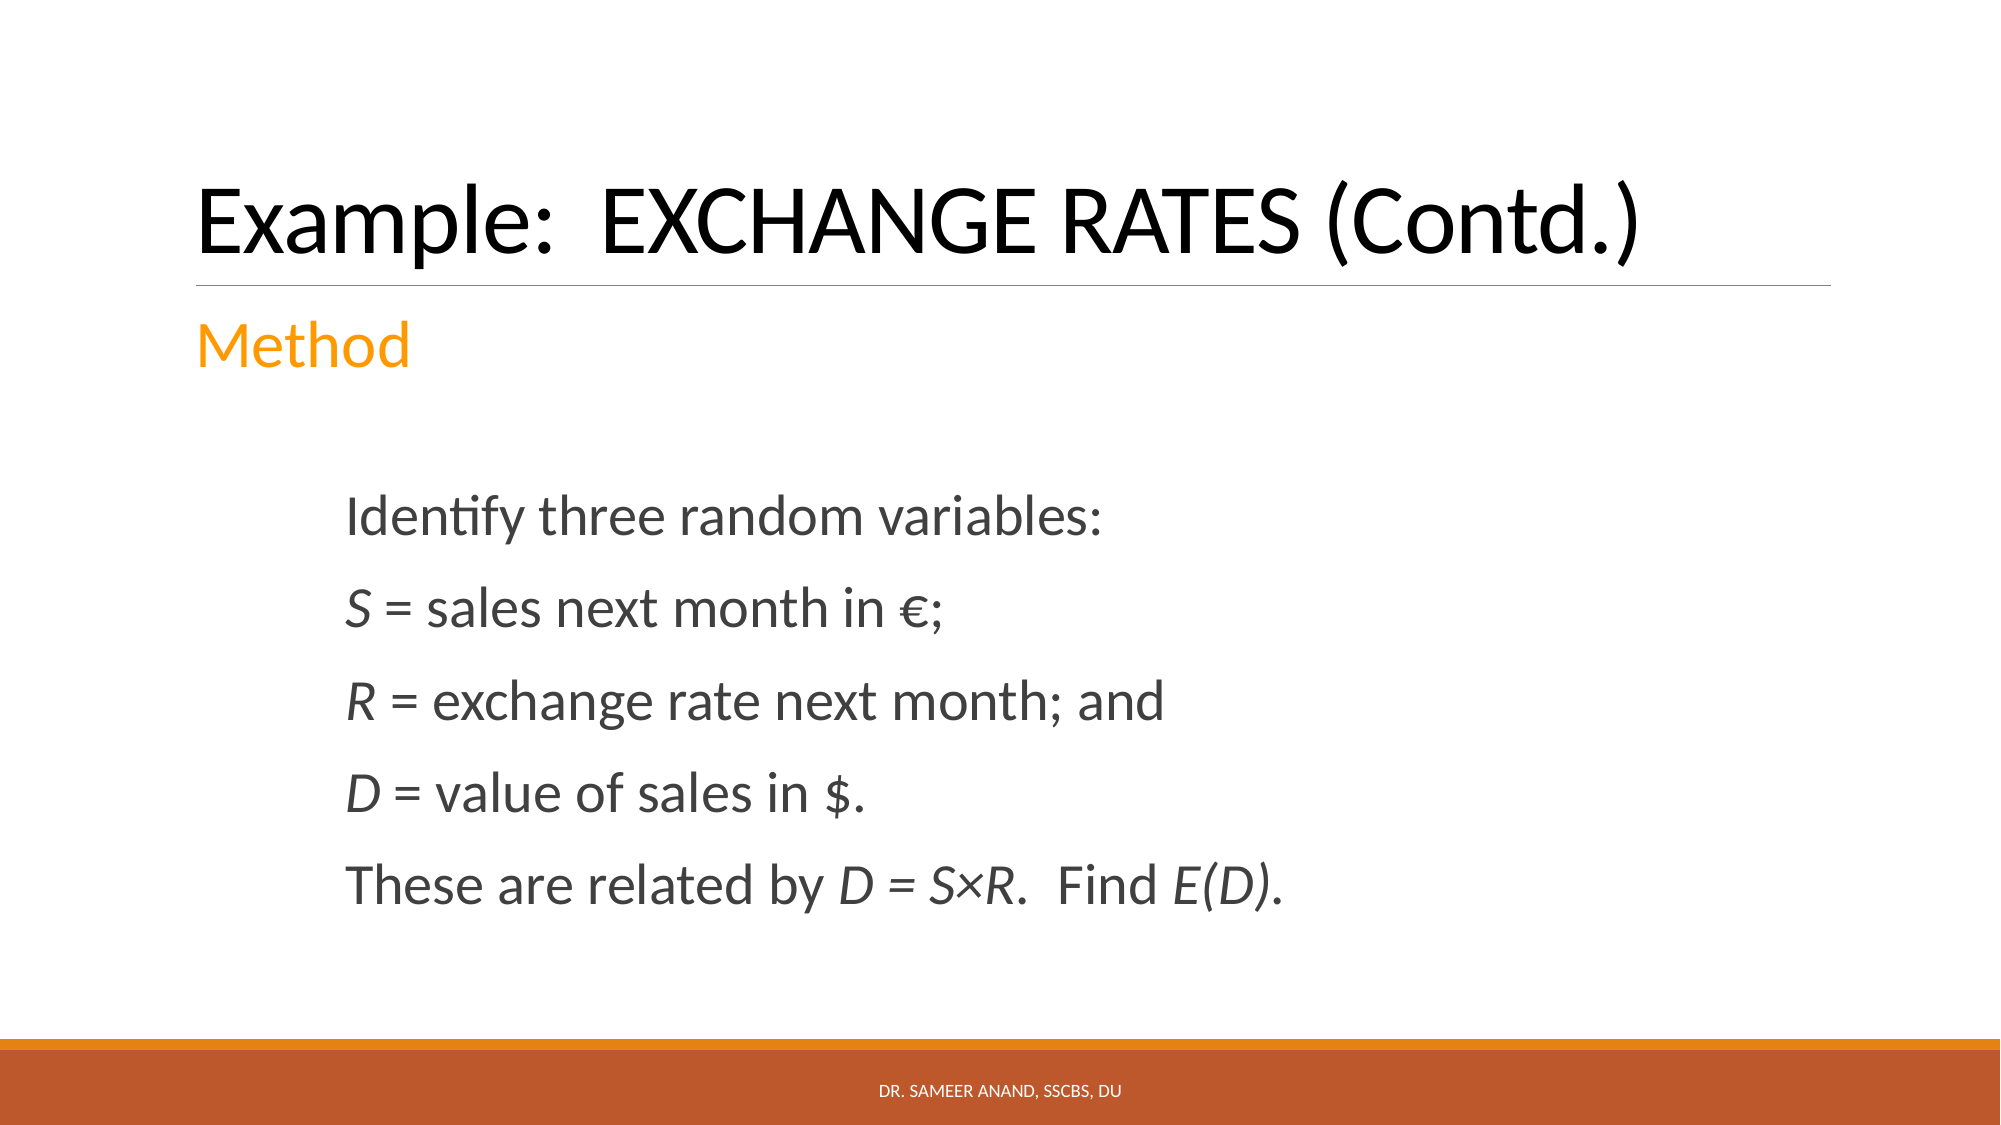

# Example:  EXCHANGE RATES (Contd.)
Method

	Identify three random variables:
	S = sales next month in €;
	R = exchange rate next month; and
	D = value of sales in $.
	These are related by D = S×R.  Find E(D).

Dr. Sameer Anand, SSCBS, DU